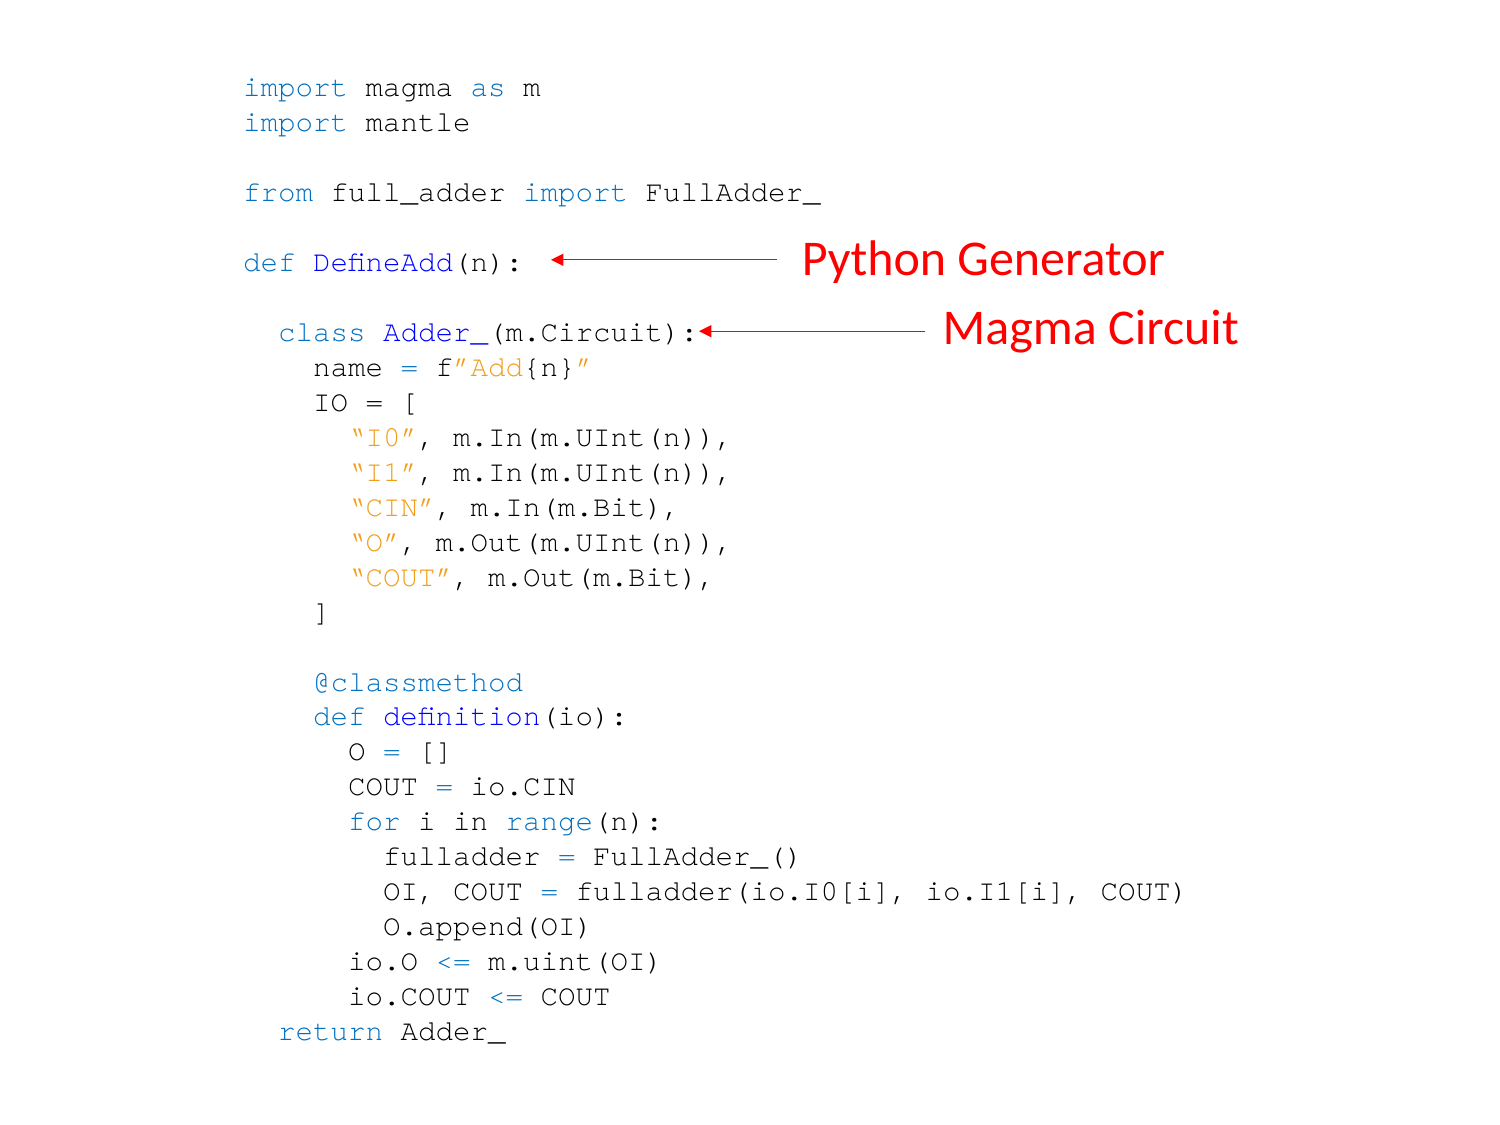

import magma as m
import mantle

from full_adder import FullAdder_

def DefineAdd(n):

  class Adder_(m.Circuit):
    name = f”Add{n}”
    IO = [
      “I0”, m.In(m.UInt(n)),
      “I1”, m.In(m.UInt(n)),
      “CIN”, m.In(m.Bit),
      “O”, m.Out(m.UInt(n)),
      “COUT”, m.Out(m.Bit),
    ]

    @classmethod
    def definition(io):
      O = []
      COUT = io.CIN
      for i in range(n):
        fulladder = FullAdder_()
        OI, COUT = fulladder(io.I0[i], io.I1[i], COUT)
        O.append(OI)
      io.O <= m.uint(OI)
      io.COUT <= COUT
  return Adder_
Python Generator
# Magma Circuit